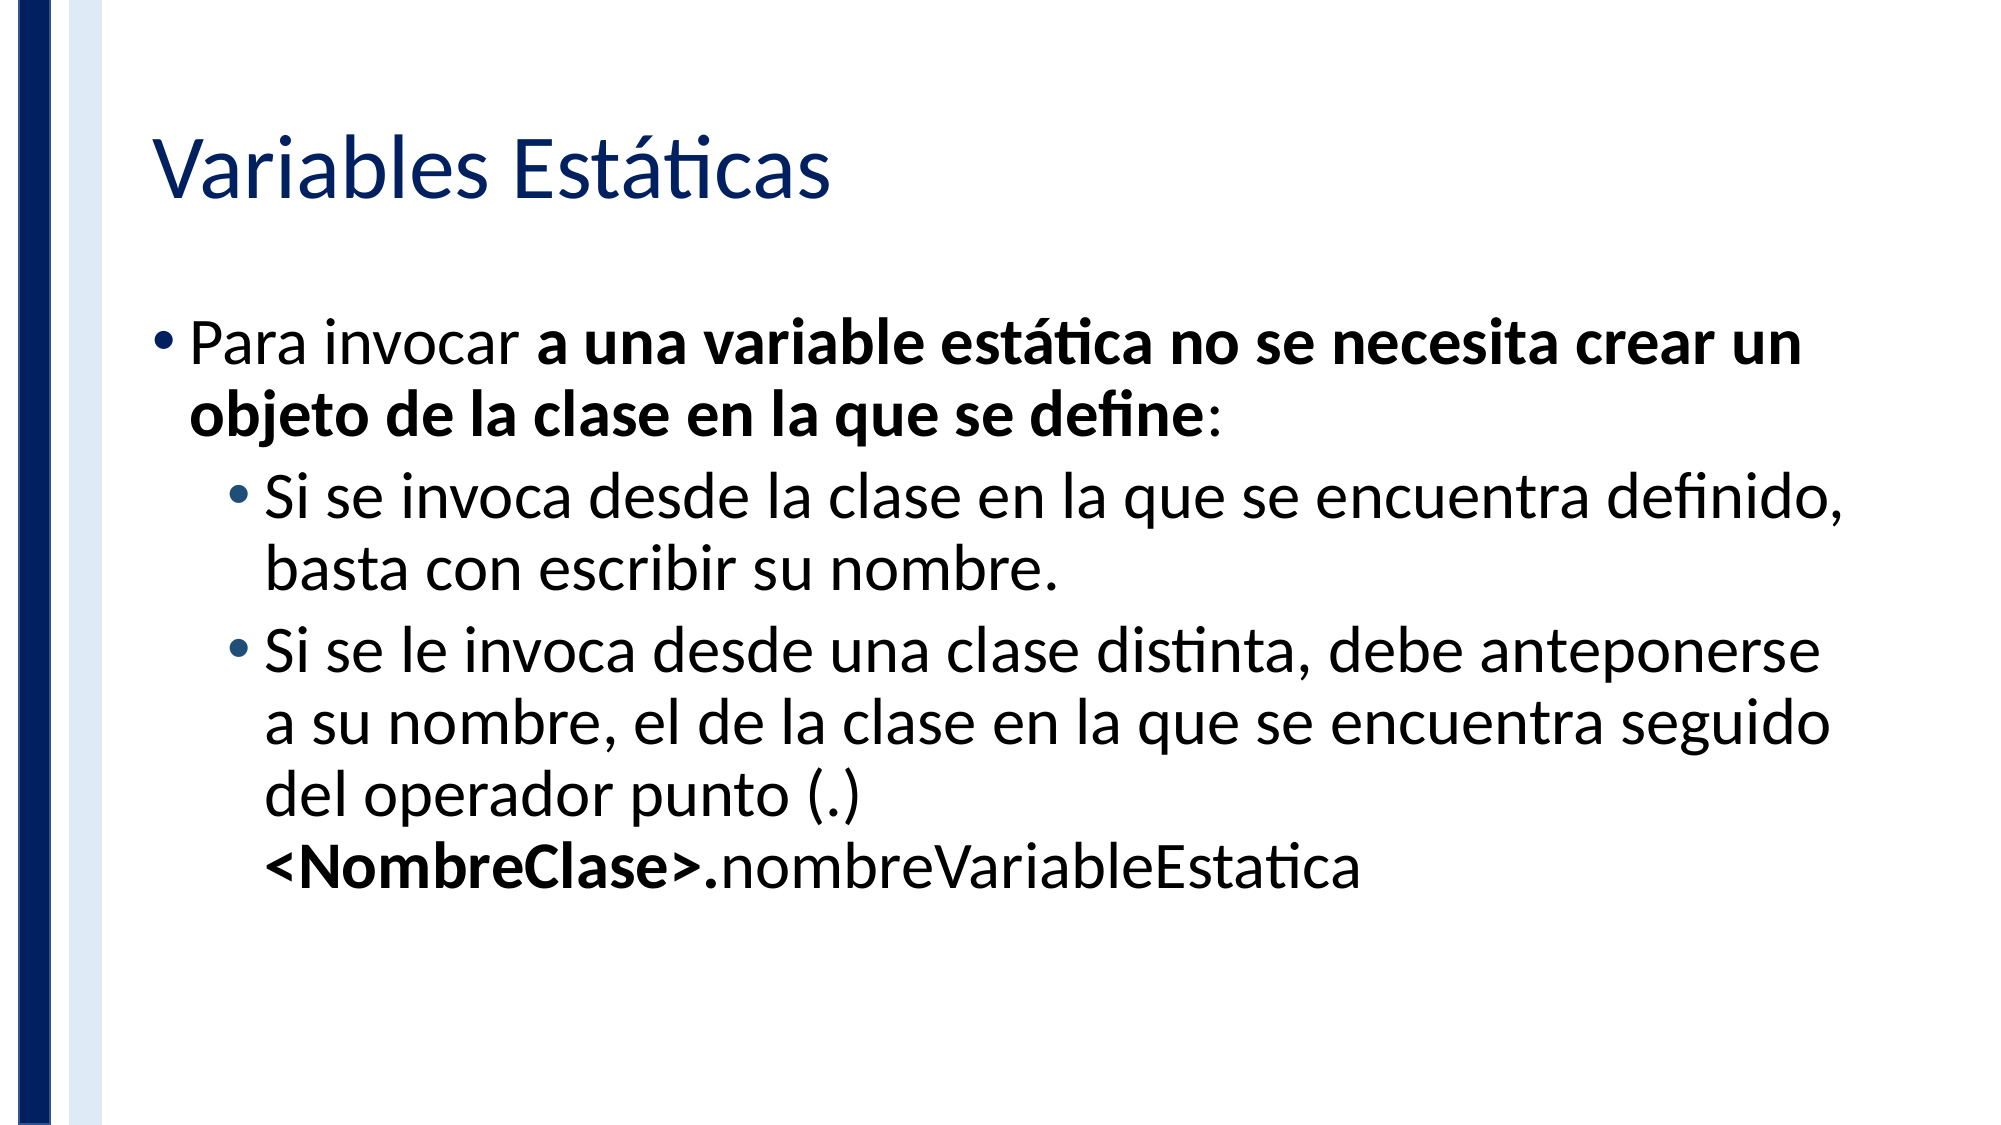

# Variables Estáticas
Para invocar a una variable estática no se necesita crear un objeto de la clase en la que se define:
Si se invoca desde la clase en la que se encuentra definido, basta con escribir su nombre.
Si se le invoca desde una clase distinta, debe anteponerse a su nombre, el de la clase en la que se encuentra seguido del operador punto (.) <NombreClase>.nombreVariableEstatica